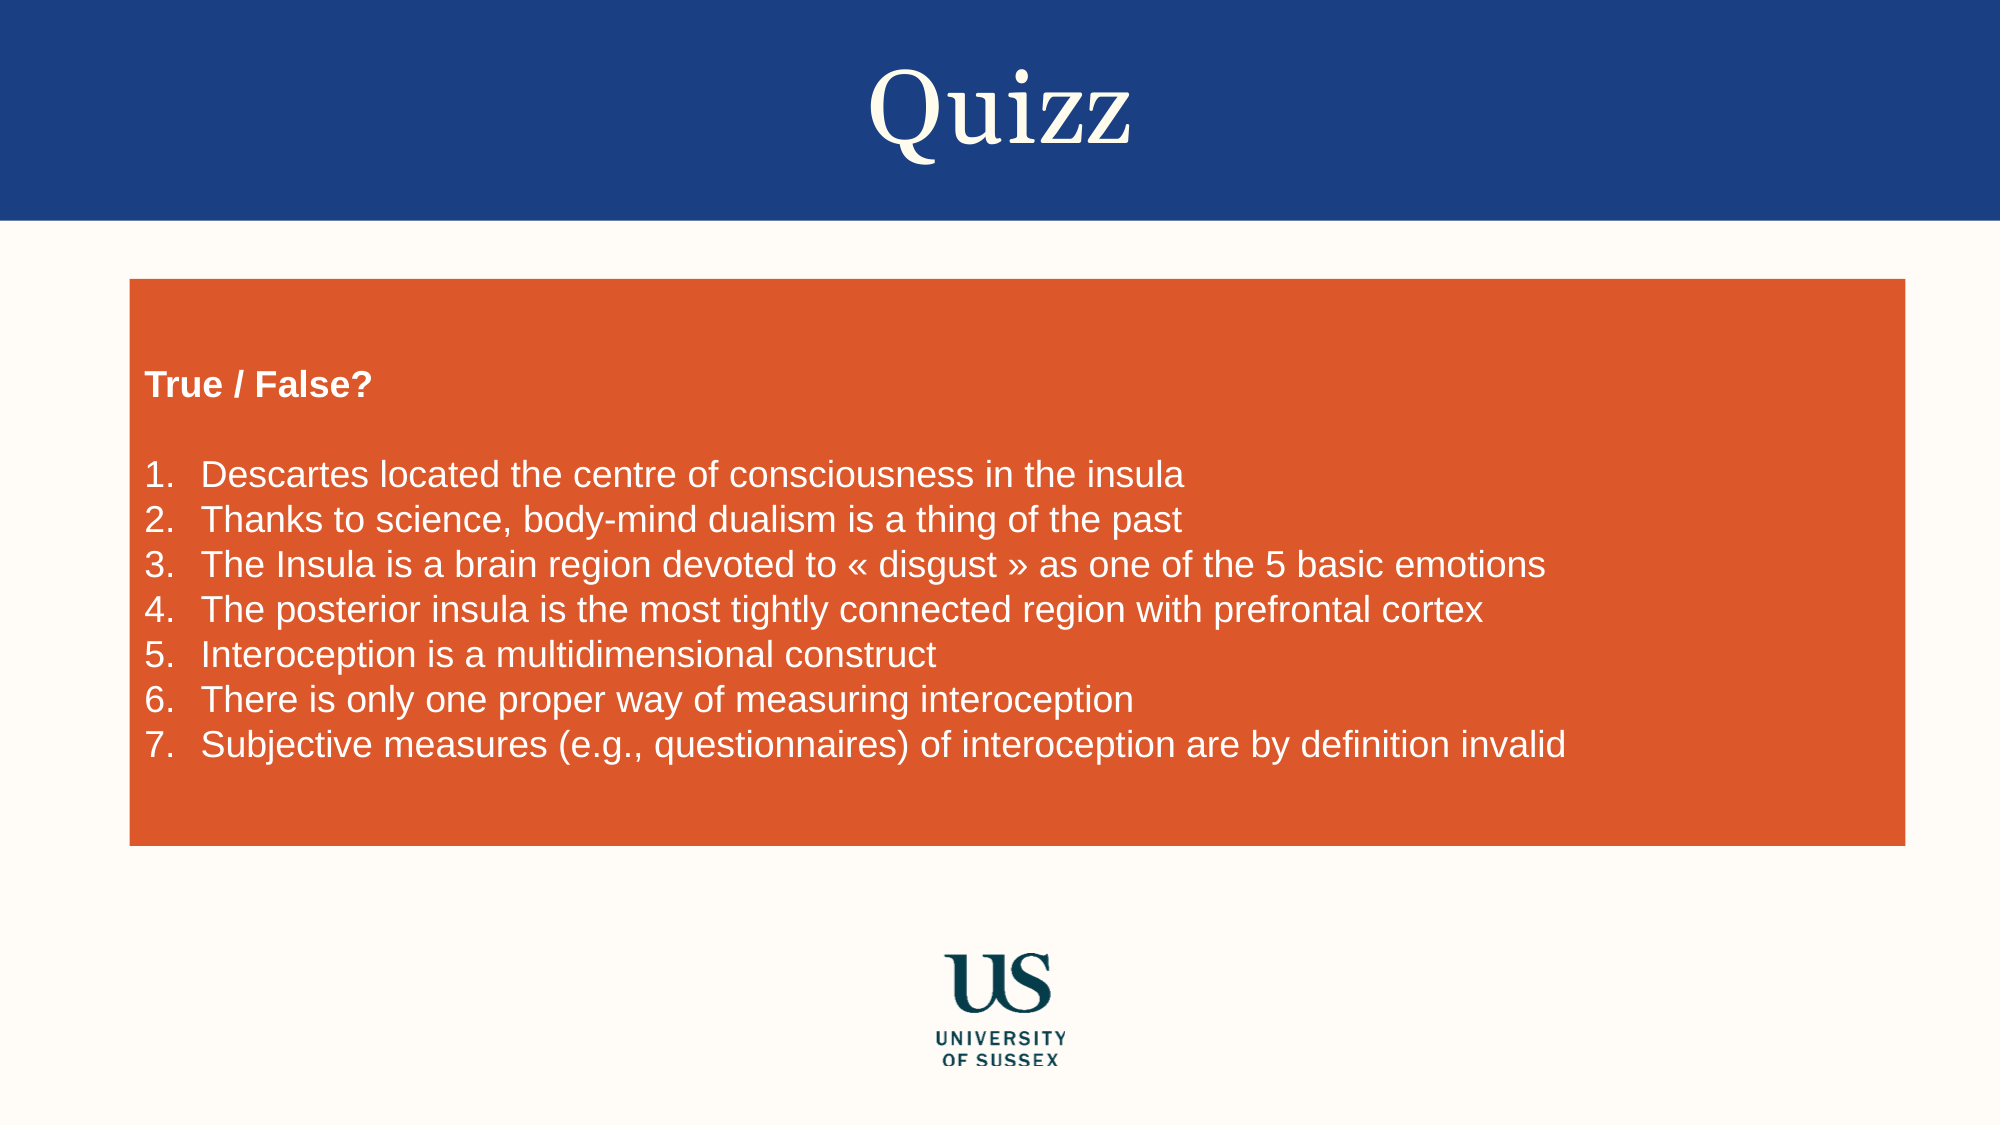

# Quizz
True / False?

Descartes located the centre of consciousness in the insula
Thanks to science, body-mind dualism is a thing of the past
The Insula is a brain region devoted to « disgust » as one of the 5 basic emotions
The posterior insula is the most tightly connected region with prefrontal cortex
Interoception is a multidimensional construct
There is only one proper way of measuring interoception
Subjective measures (e.g., questionnaires) of interoception are by definition invalid